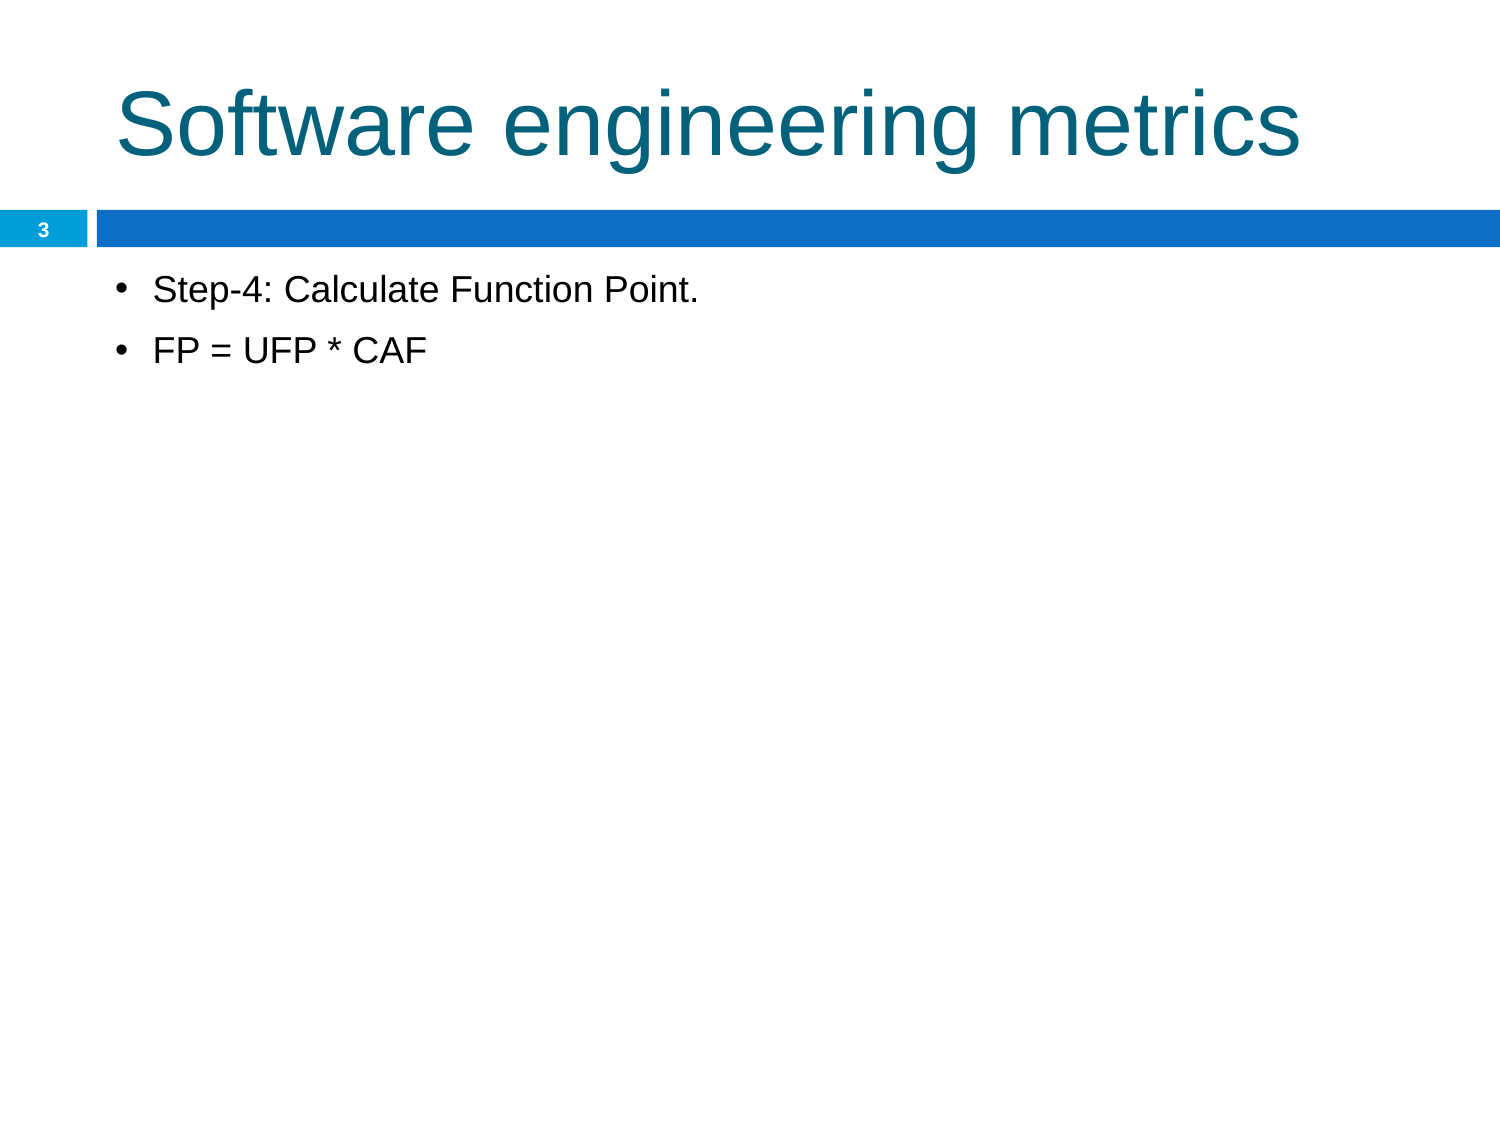

Software engineering metrics
3
Step-4: Calculate Function Point.
FP = UFP * CAF